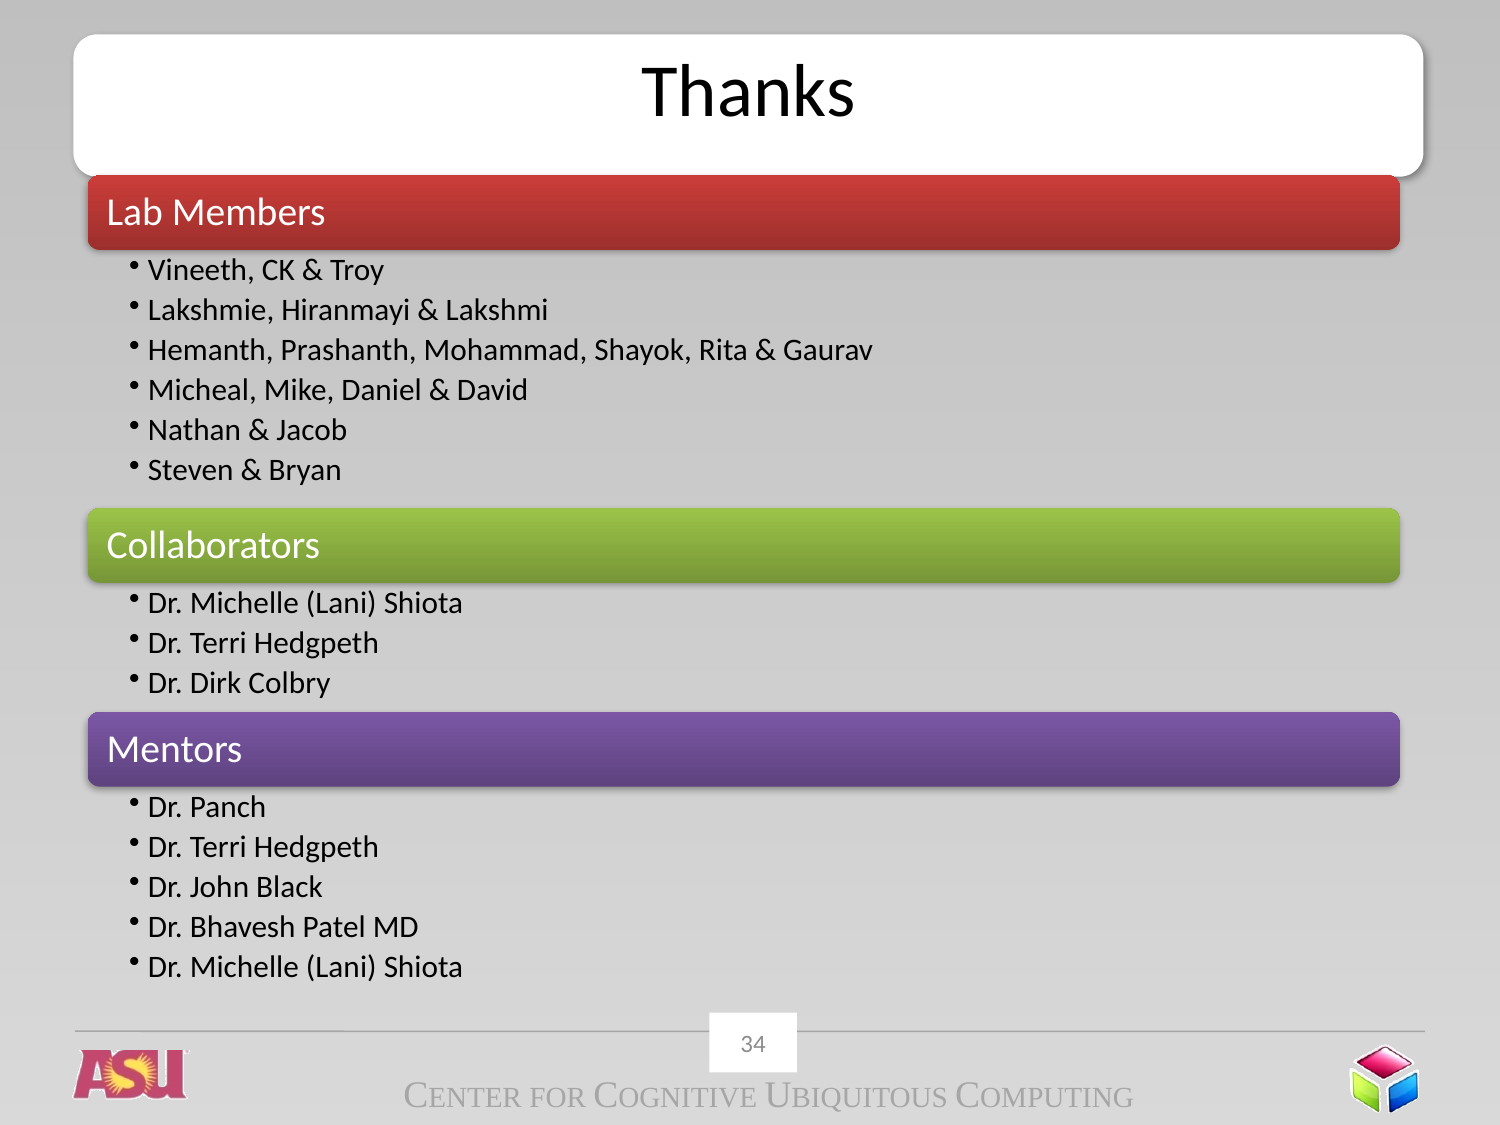

# Thanks
Lab Members
Vineeth, CK & Troy
Lakshmie, Hiranmayi & Lakshmi
Hemanth, Prashanth, Mohammad, Shayok, Rita & Gaurav
Micheal, Mike, Daniel & David
Nathan & Jacob
Steven & Bryan
Collaborators
Dr. Michelle (Lani) Shiota
Dr. Terri Hedgpeth
Dr. Dirk Colbry
Mentors
Dr. Panch
Dr. Terri Hedgpeth
Dr. John Black
Dr. Bhavesh Patel MD
Dr. Michelle (Lani) Shiota
34